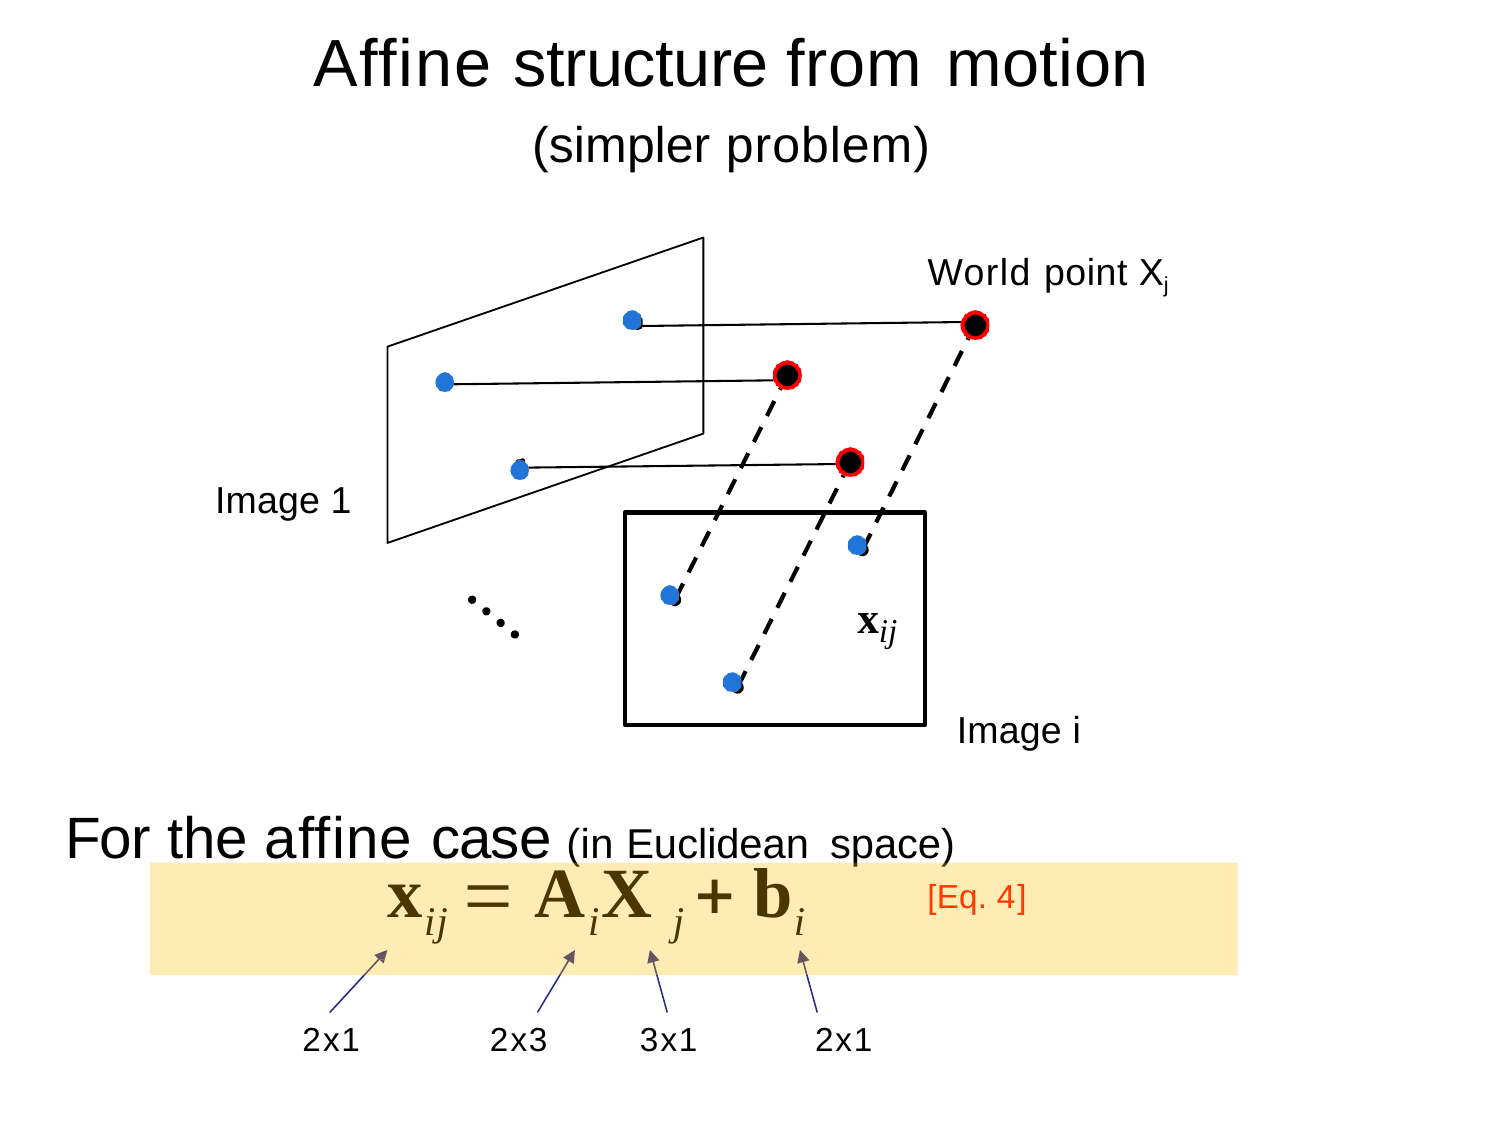

# Affine structure from motion
(simpler problem)

World point Xj

Image 1

xij
Image i

For the affine case (in Euclidean space)

xij = AiX j + bi	[Eq. 4]

2x1
2x3
3x1
2x1